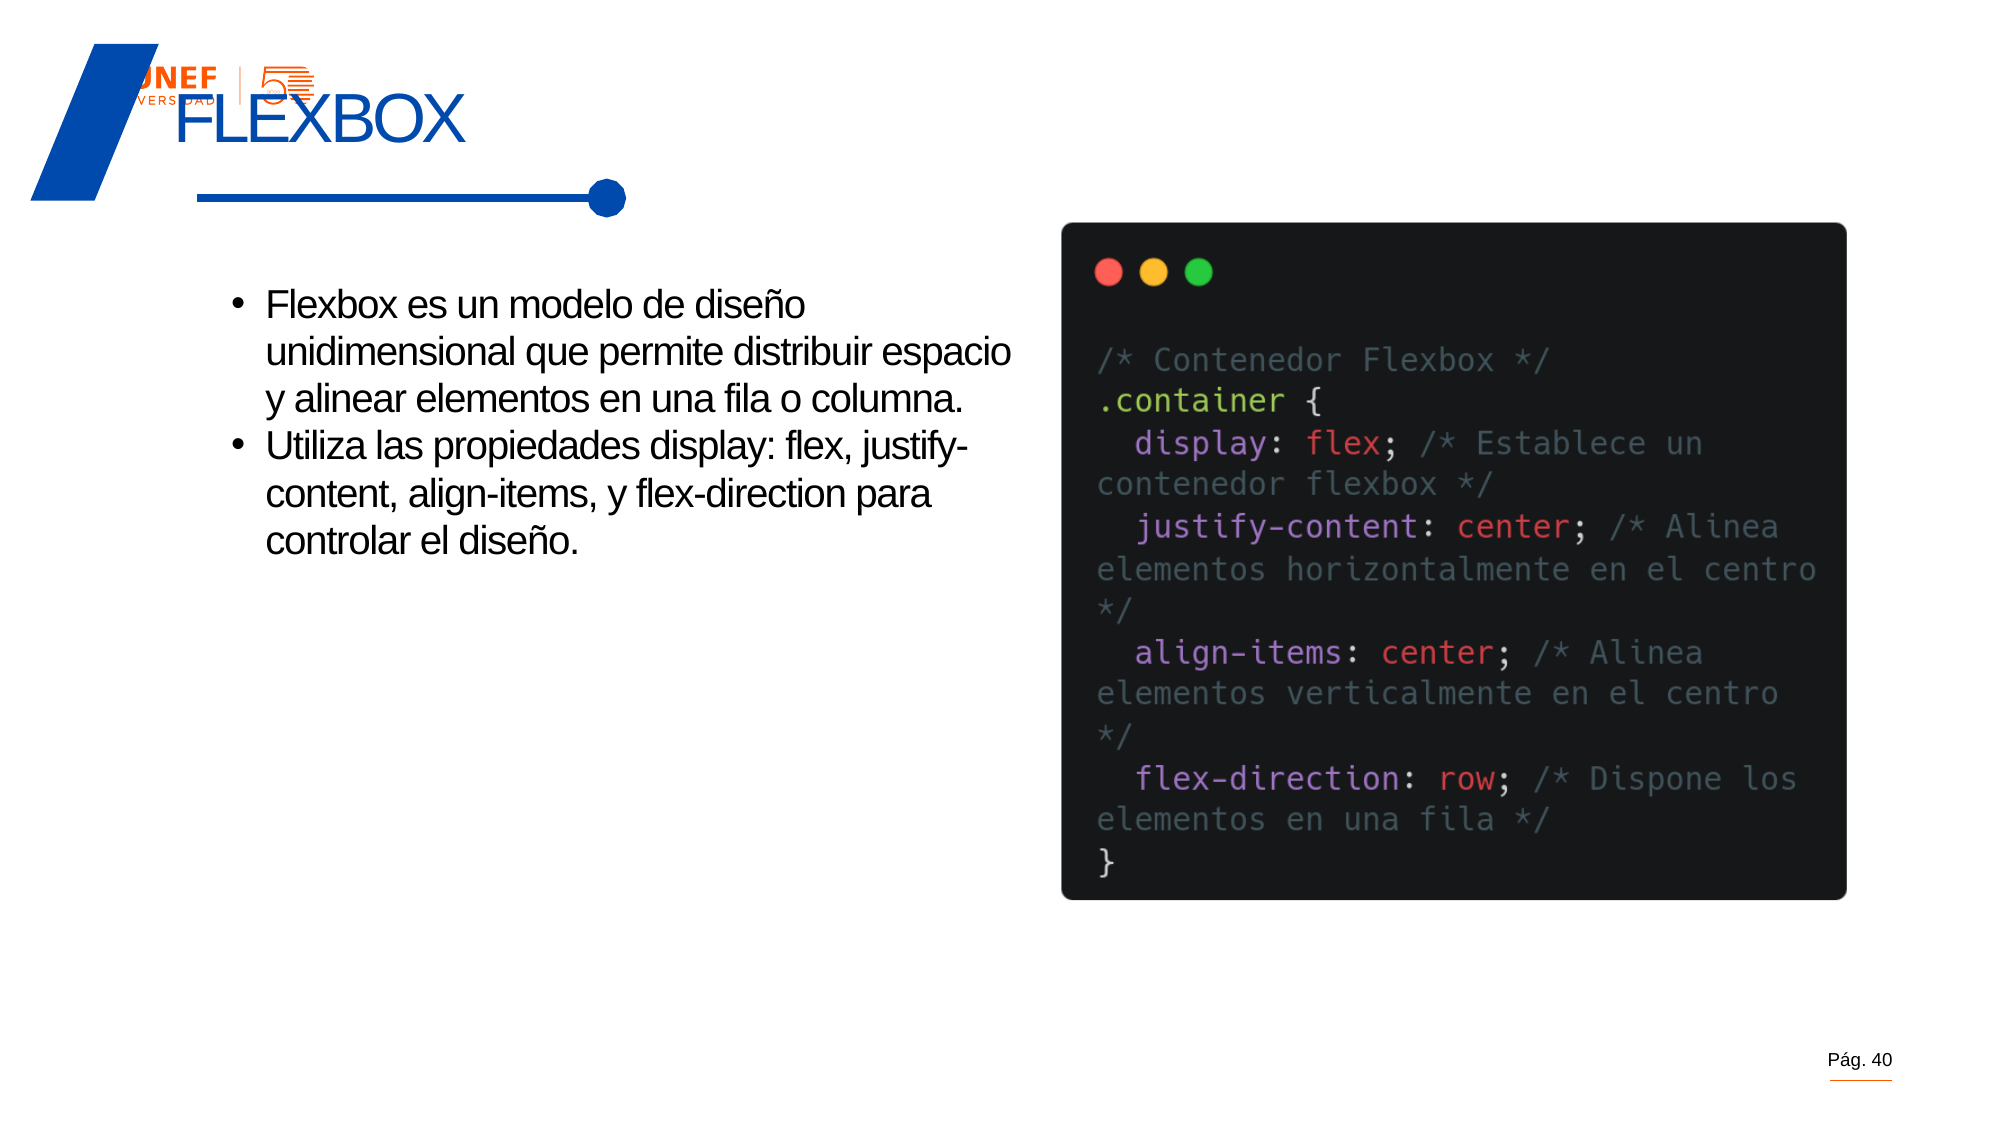

FLEXBOX

Flexbox es un modelo de diseño unidimensional que permite distribuir espacio y alinear elementos en una fila o columna.
Utiliza las propiedades display: flex, justify-content, align-items, y flex-direction para controlar el diseño.